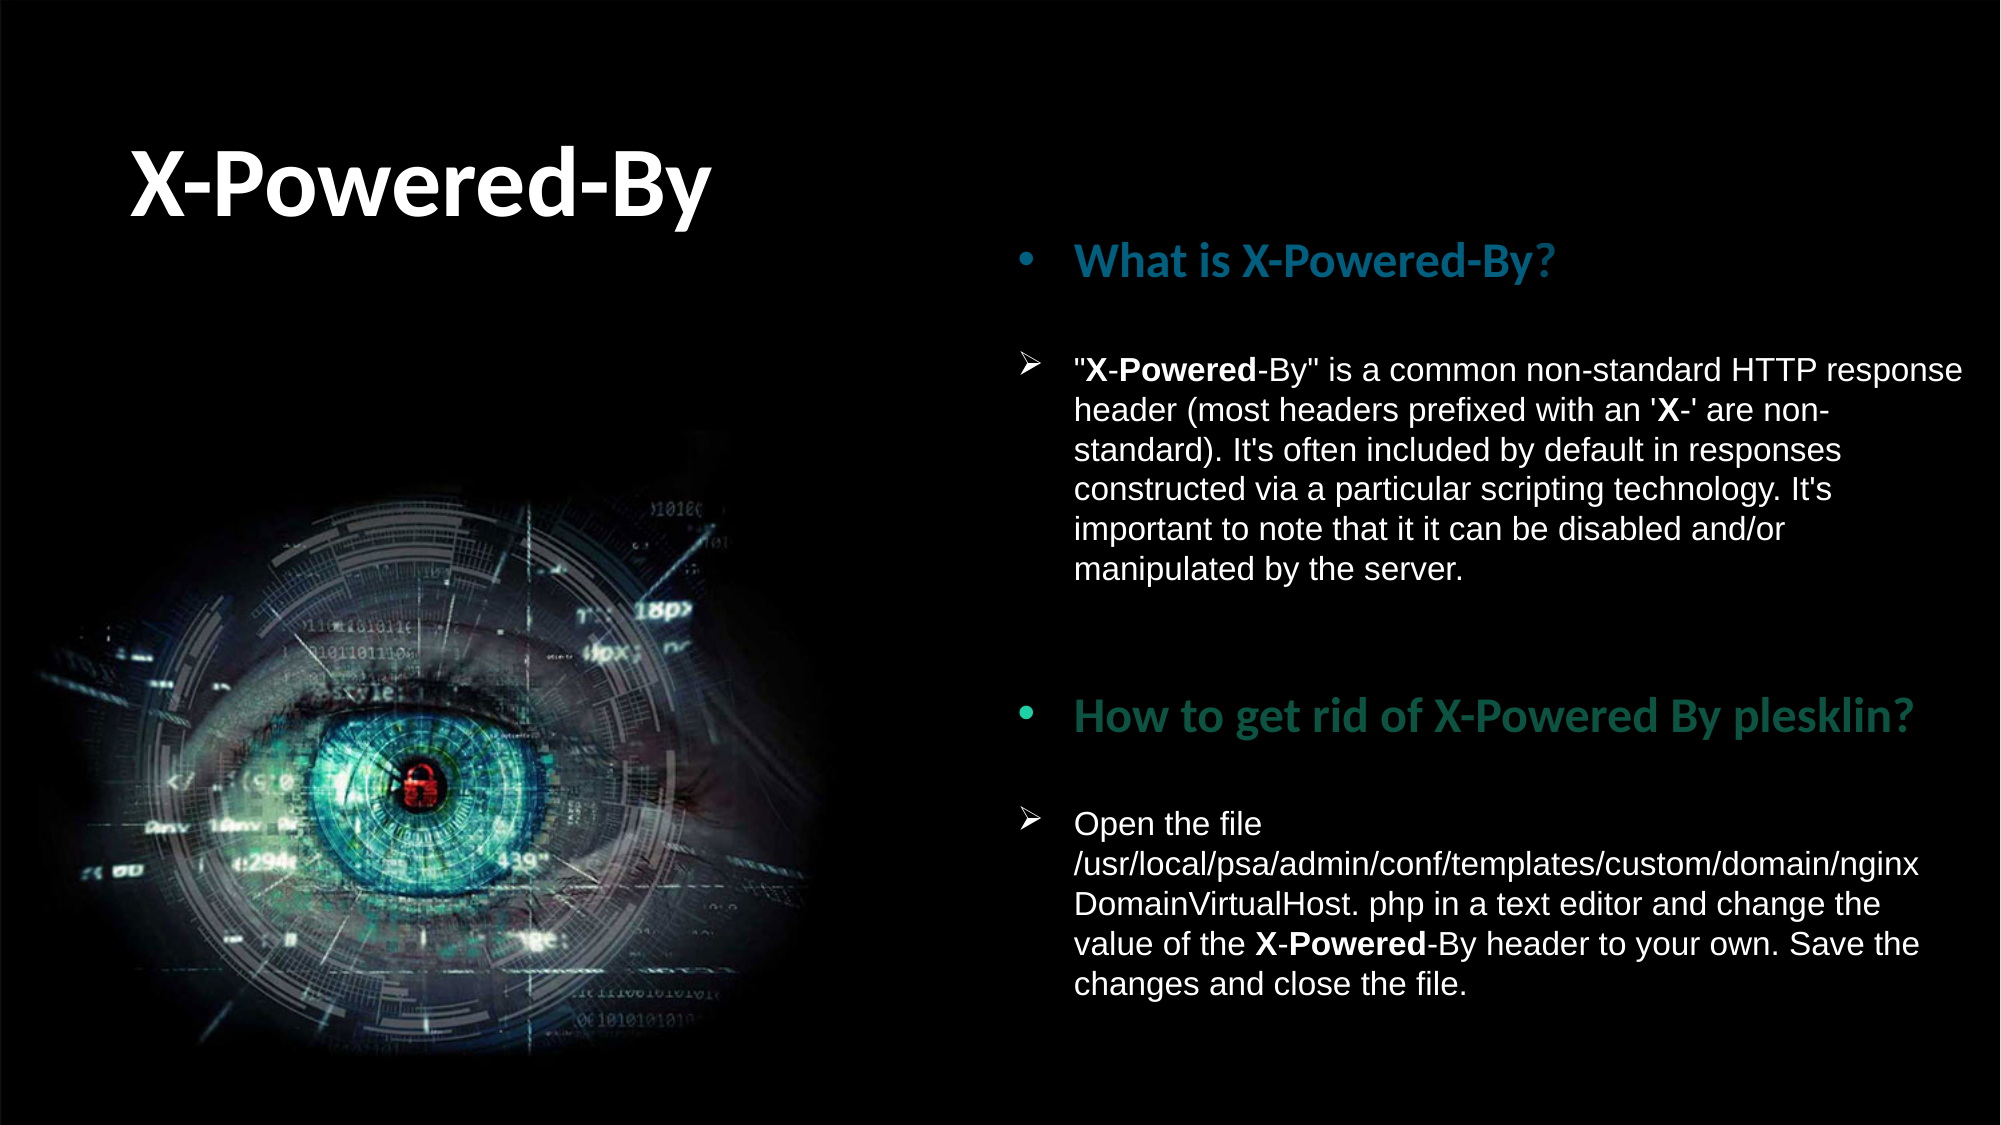

X-Powered-By
What is X-Powered-By?

"X-Powered-By" is a common non-standard HTTP response header (most headers prefixed with an 'X-' are non-standard). It's often included by default in responses constructed via a particular scripting technology. It's important to note that it it can be disabled and/or manipulated by the server.

How to get rid of X-Powered By plesklin?

Open the file /usr/local/psa/admin/conf/templates/custom/domain/nginxDomainVirtualHost. php in a text editor and change the value of the X-Powered-By header to your own. Save the changes and close the file.